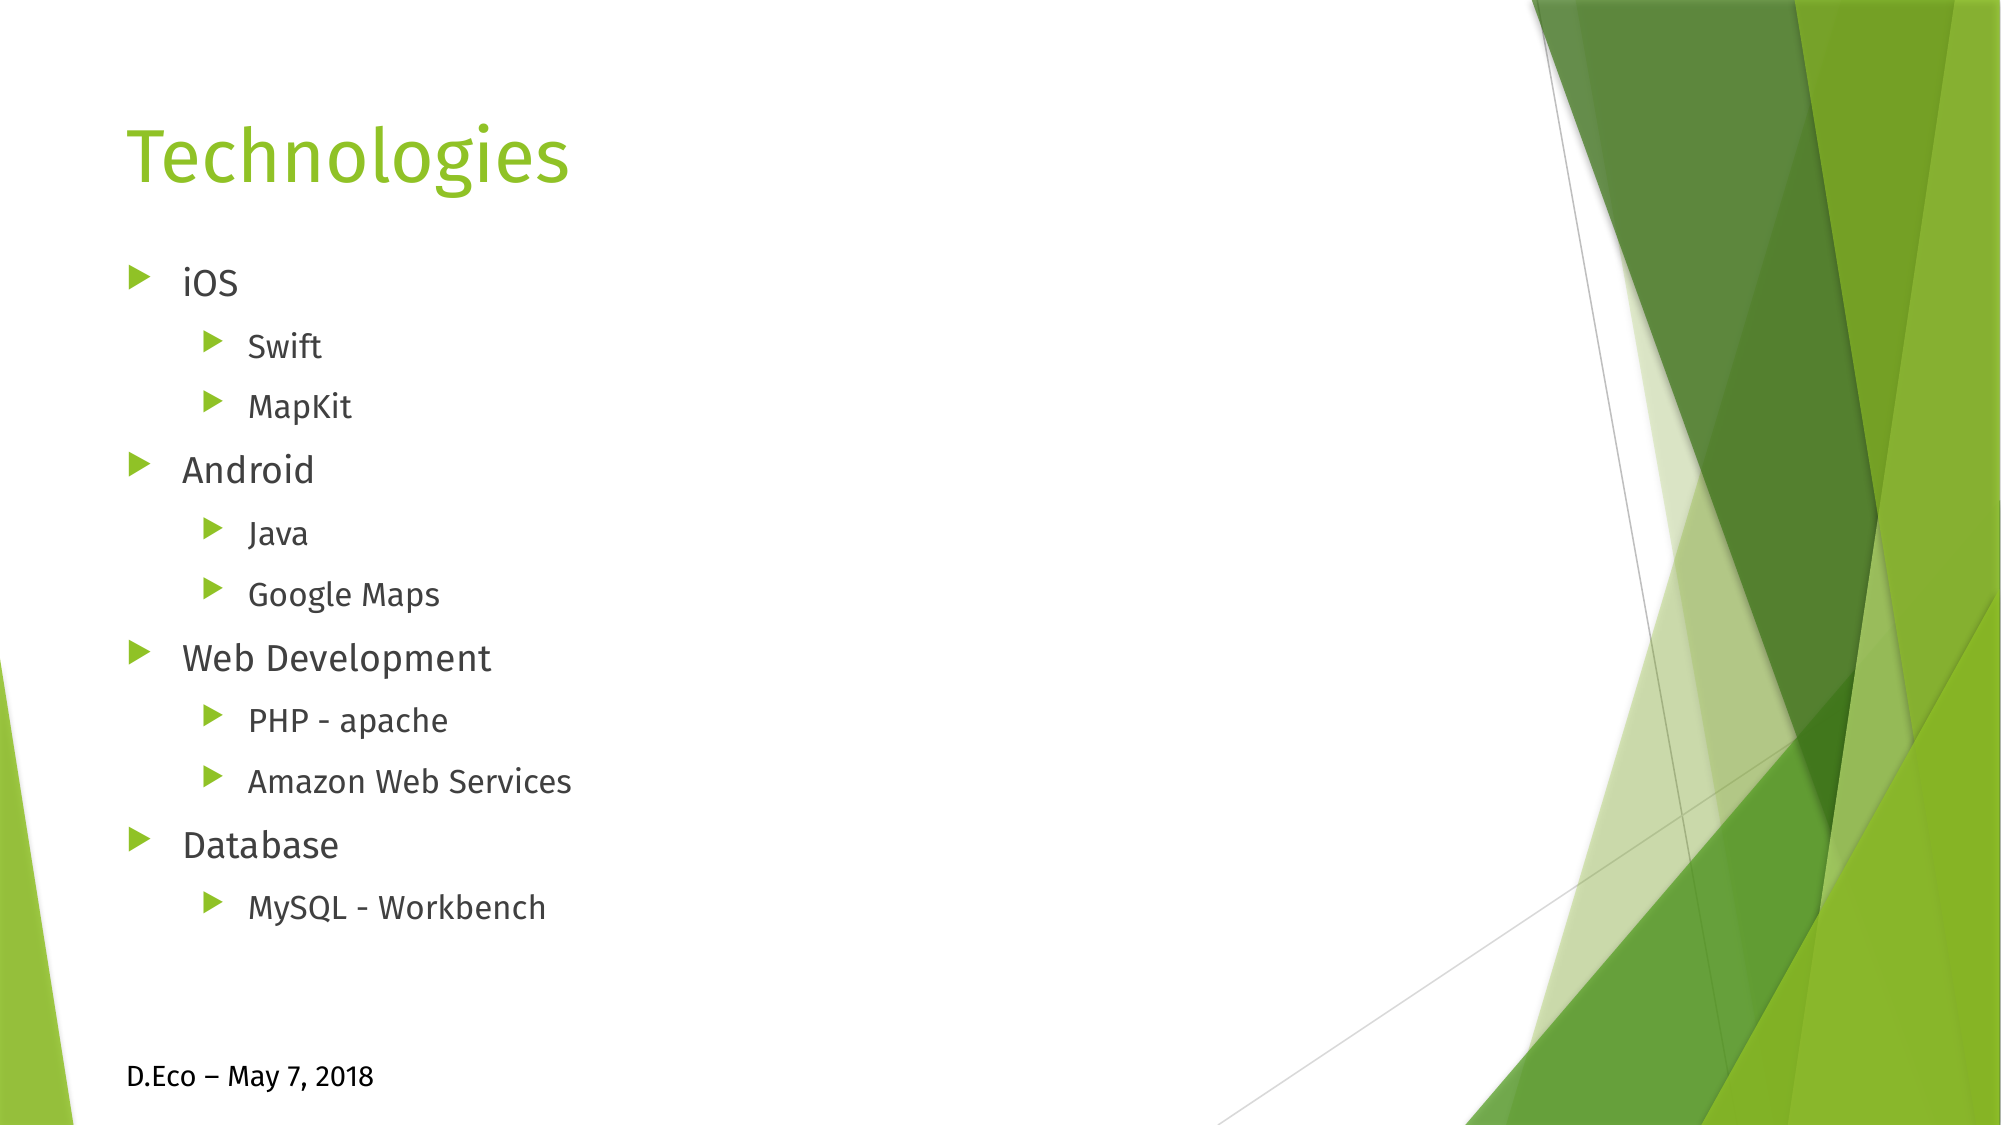

# Technologies
iOS
Swift
MapKit
Android
Java
Google Maps
Web Development
PHP - apache
Amazon Web Services
Database
MySQL - Workbench
D.Eco – May 7, 2018